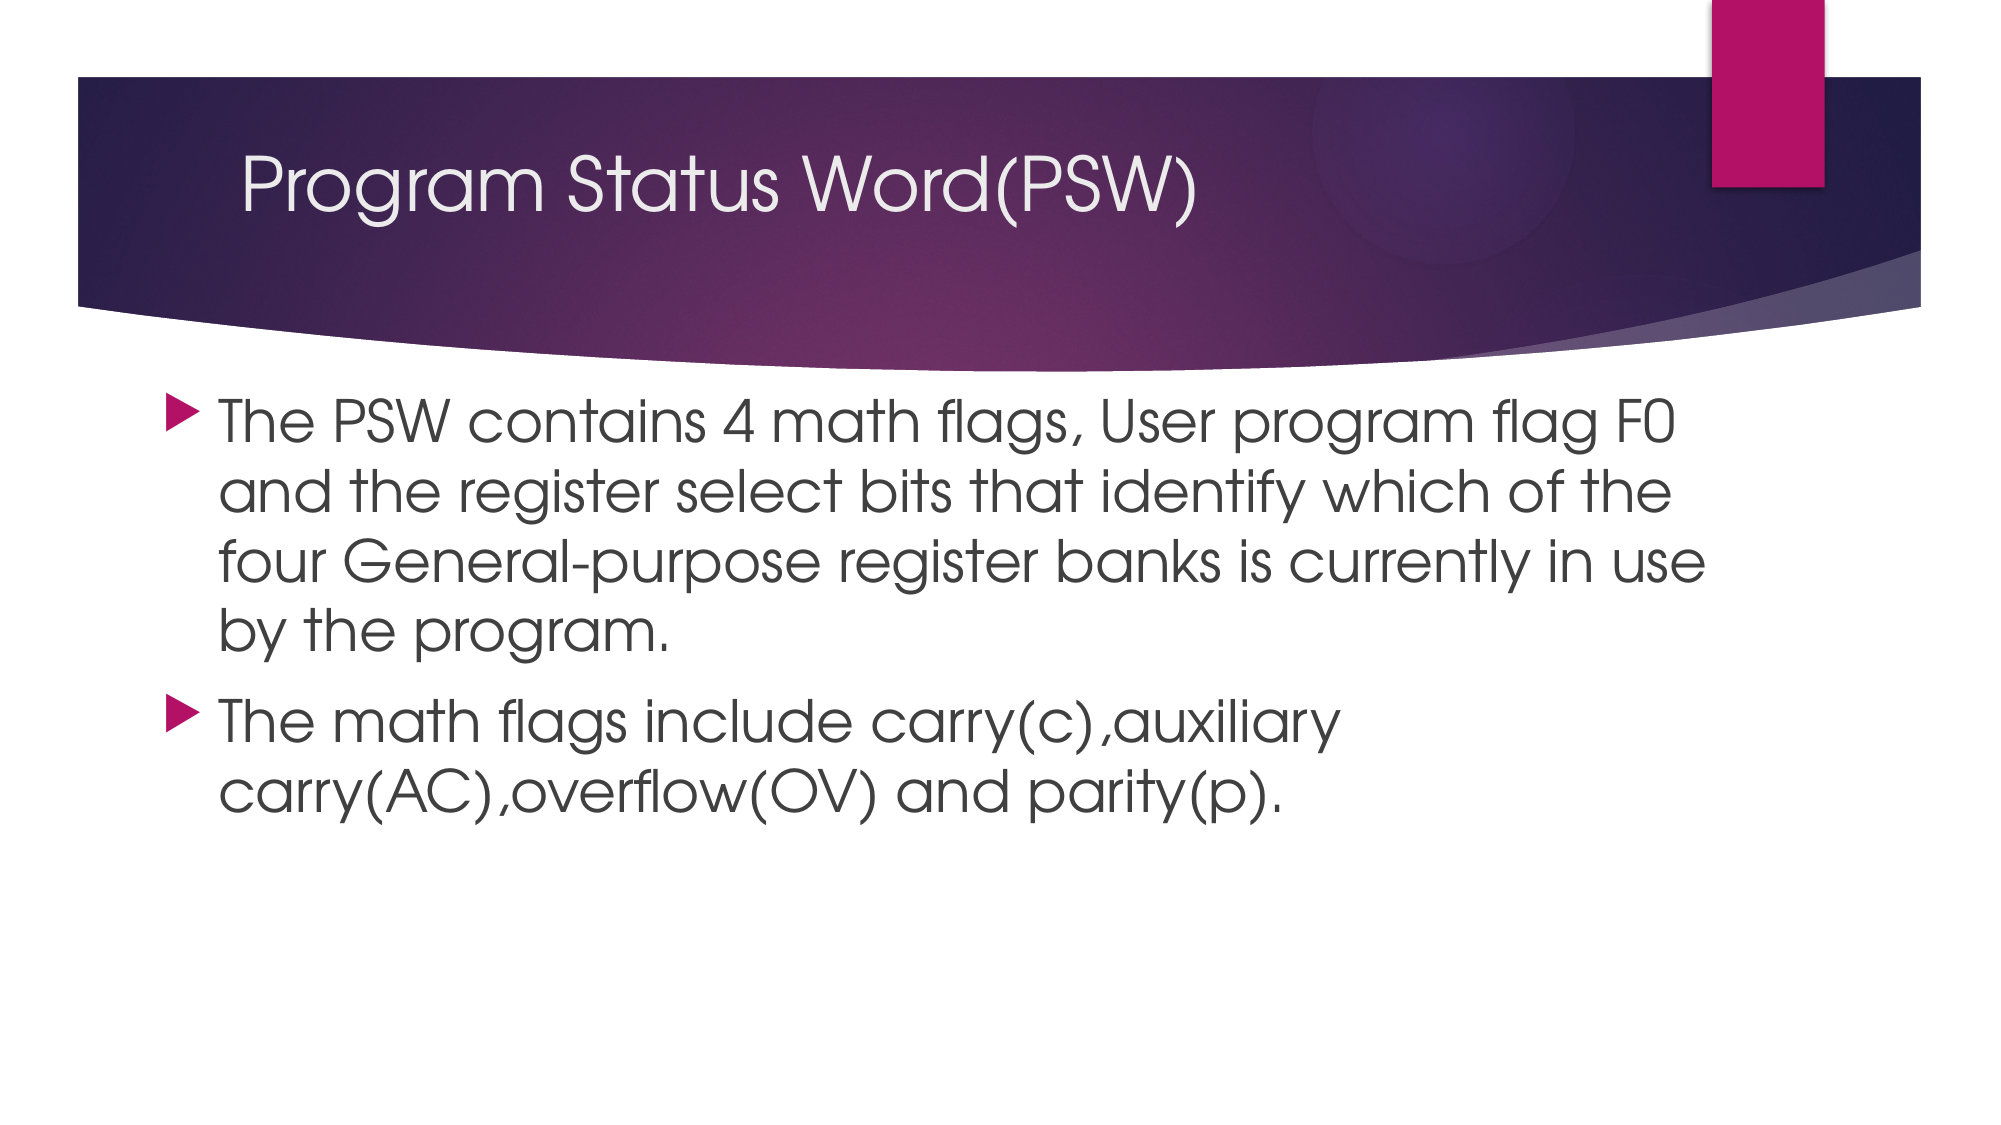

# Program Status Word(PSW)
The PSW contains 4 math flags, User program flag F0 and the register select bits that identify which of the four General-purpose register banks is currently in use by the program.
The math flags include carry(c),auxiliary carry(AC),overflow(OV) and parity(p).